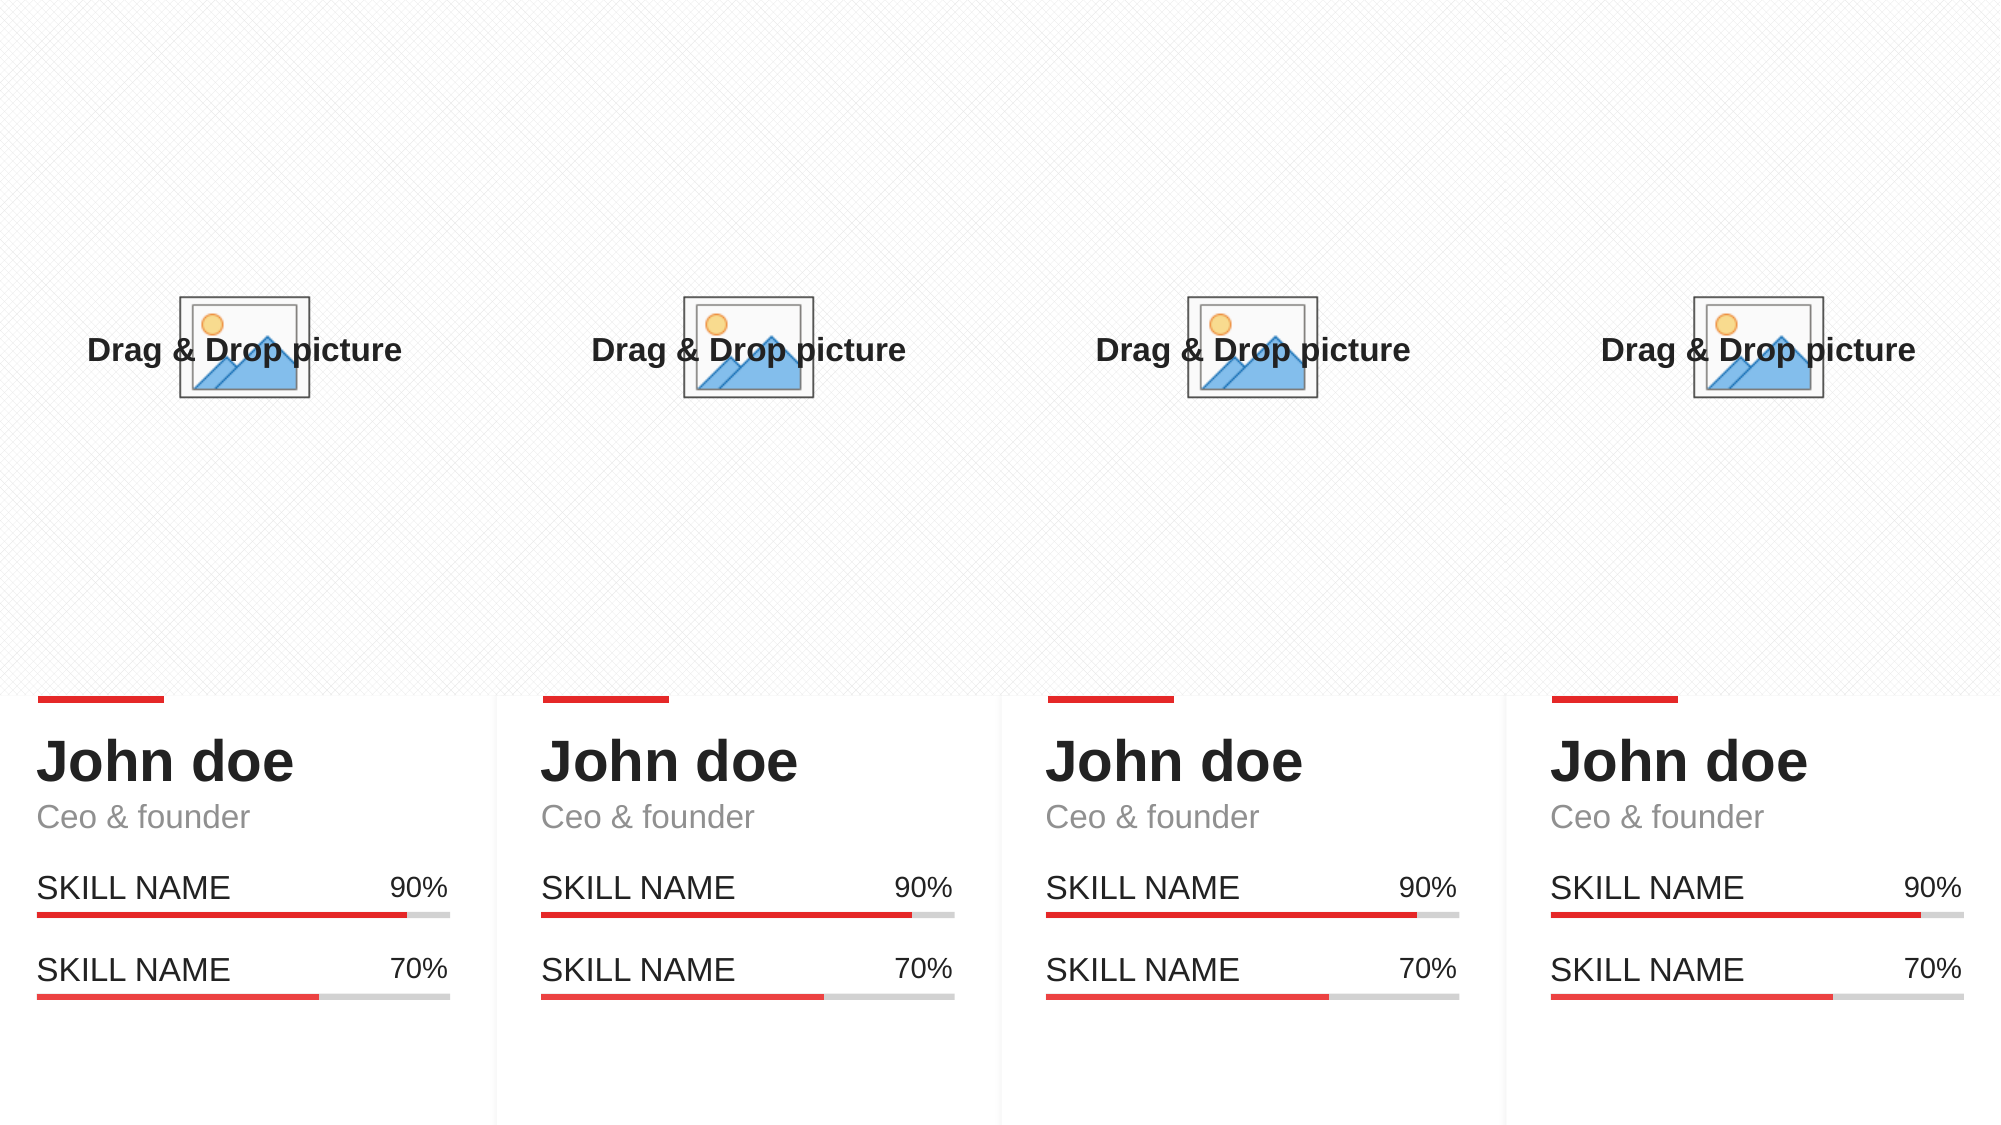

John doe
Ceo & founder
SKILL NAME
90%
SKILL NAME
70%

John doe
Ceo & founder
SKILL NAME
90%
SKILL NAME
70%

John doe
Ceo & founder
SKILL NAME
90%
SKILL NAME
70%

John doe
Ceo & founder
SKILL NAME
90%
SKILL NAME
70%